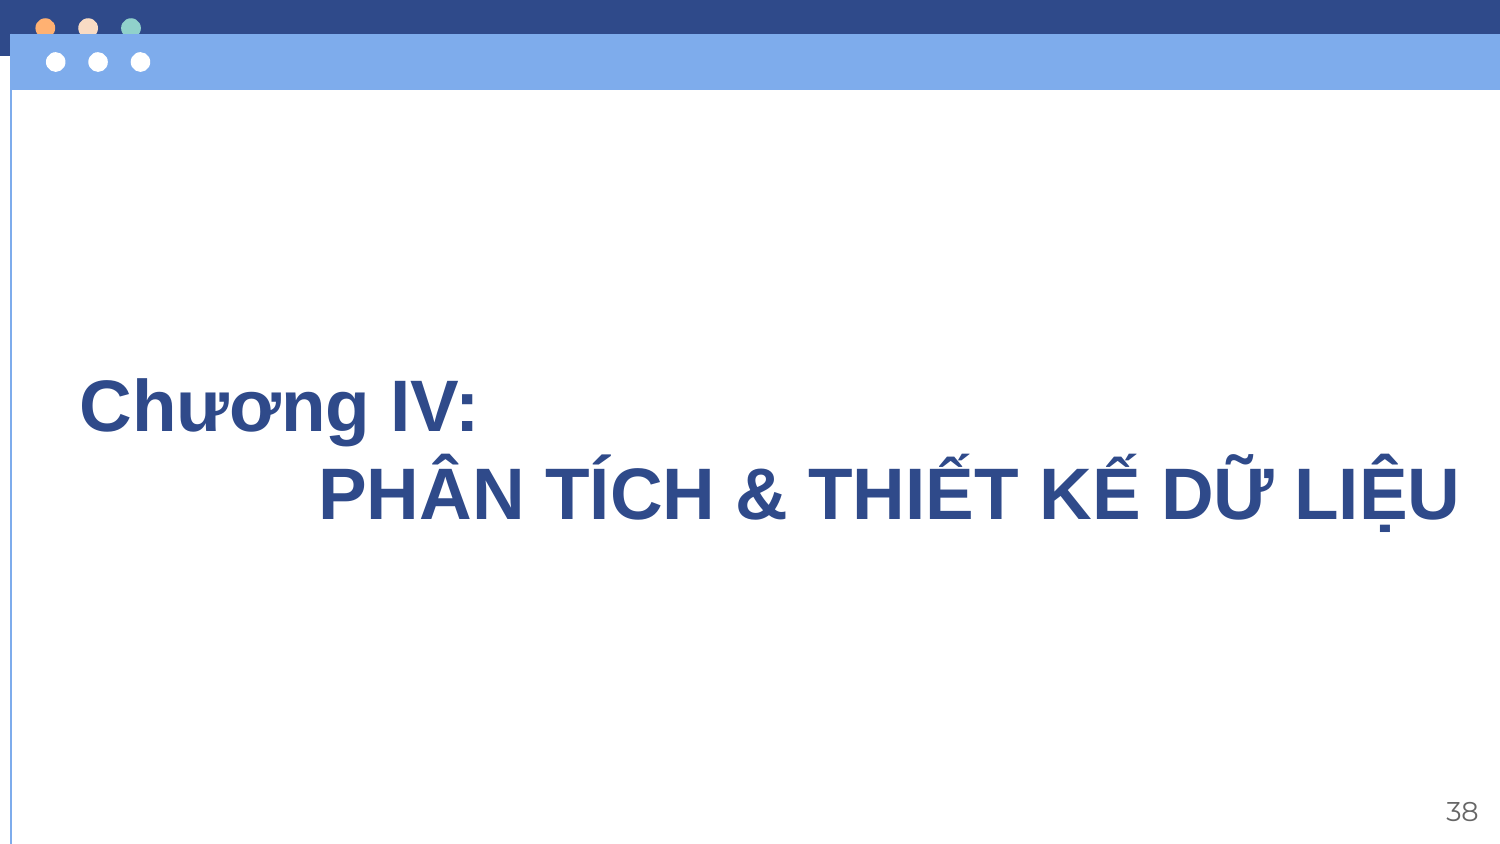

# Chương IV:
        PHÂN TÍCH & THIẾT KẾ DỮ LIỆU
38